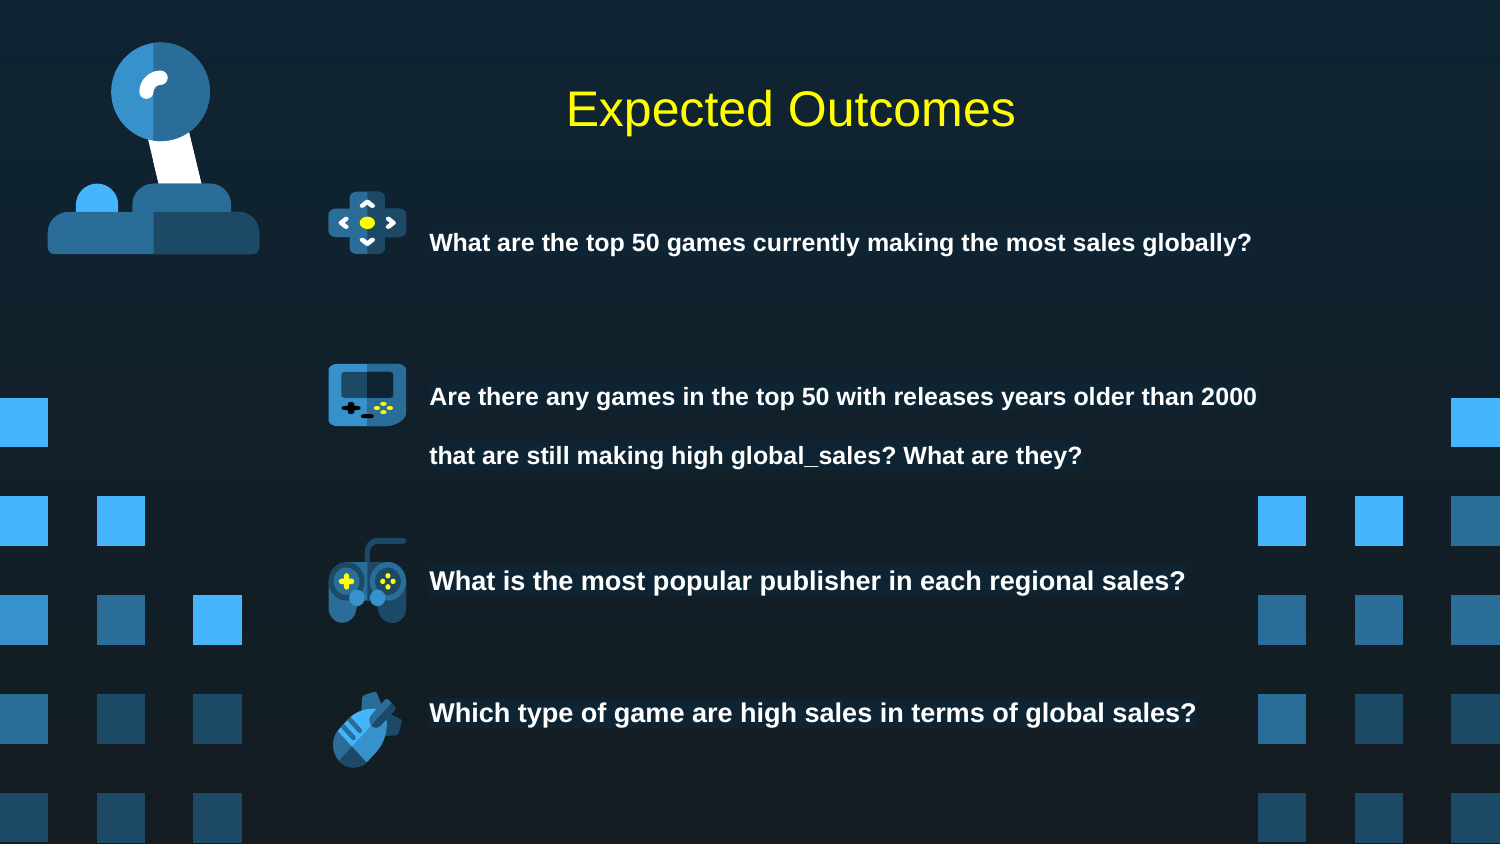

# Expected Outcomes

What are the top 50 games currently making the most sales globally?

Are there any games in the top 50 with releases years older than 2000 that are still making high global_sales? What are they?

What is the most popular publisher in each regional sales?
Which type of game are high sales in terms of global sales?